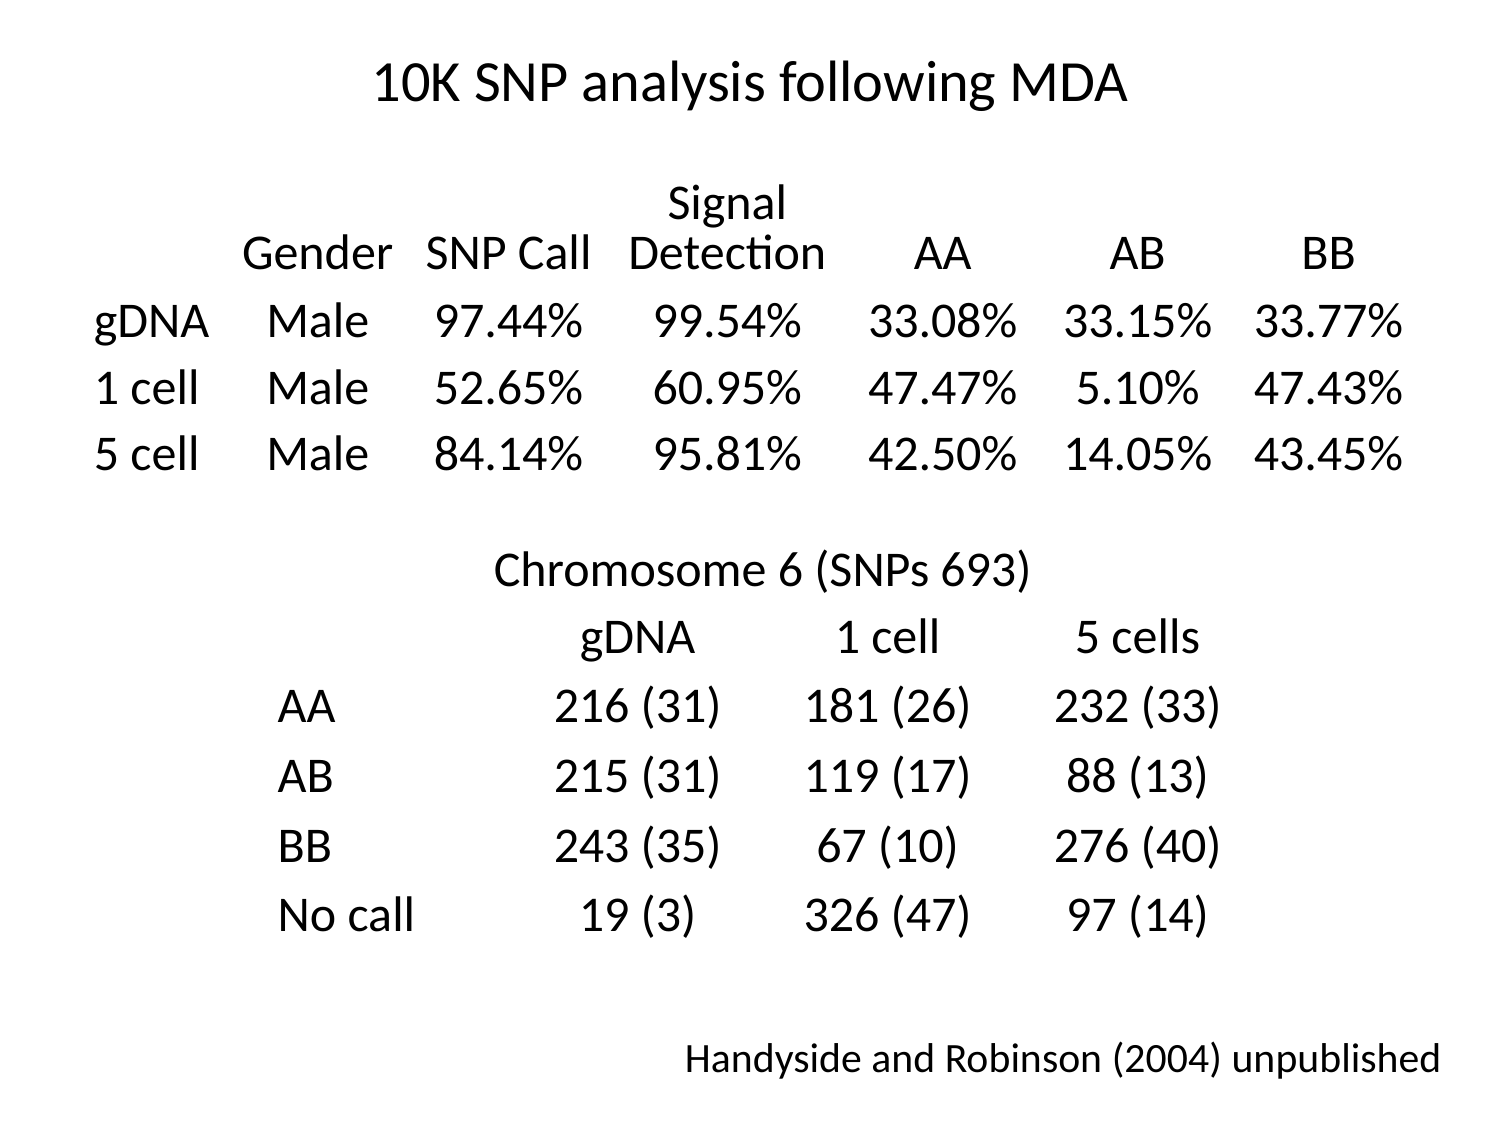

10K SNP analysis following MDA
2004
|  | Gender | SNP Call | Signal Detection | AA | AB | BB |
| --- | --- | --- | --- | --- | --- | --- |
| gDNA | Male | 97.44% | 99.54% | 33.08% | 33.15% | 33.77% |
| 1 cell | Male | 52.65% | 60.95% | 47.47% | 5.10% | 47.43% |
| 5 cell | Male | 84.14% | 95.81% | 42.50% | 14.05% | 43.45% |
| Chromosome 6 (SNPs 693) |  |  |  |
| --- | --- | --- | --- |
|  | gDNA | 1 cell | 5 cells |
| AA | 216 (31) | 181 (26) | 232 (33) |
| AB | 215 (31) | 119 (17) | 88 (13) |
| BB | 243 (35) | 67 (10) | 276 (40) |
| No call | 19 (3) | 326 (47) | 97 (14) |
Handyside and Robinson (2004) unpublished